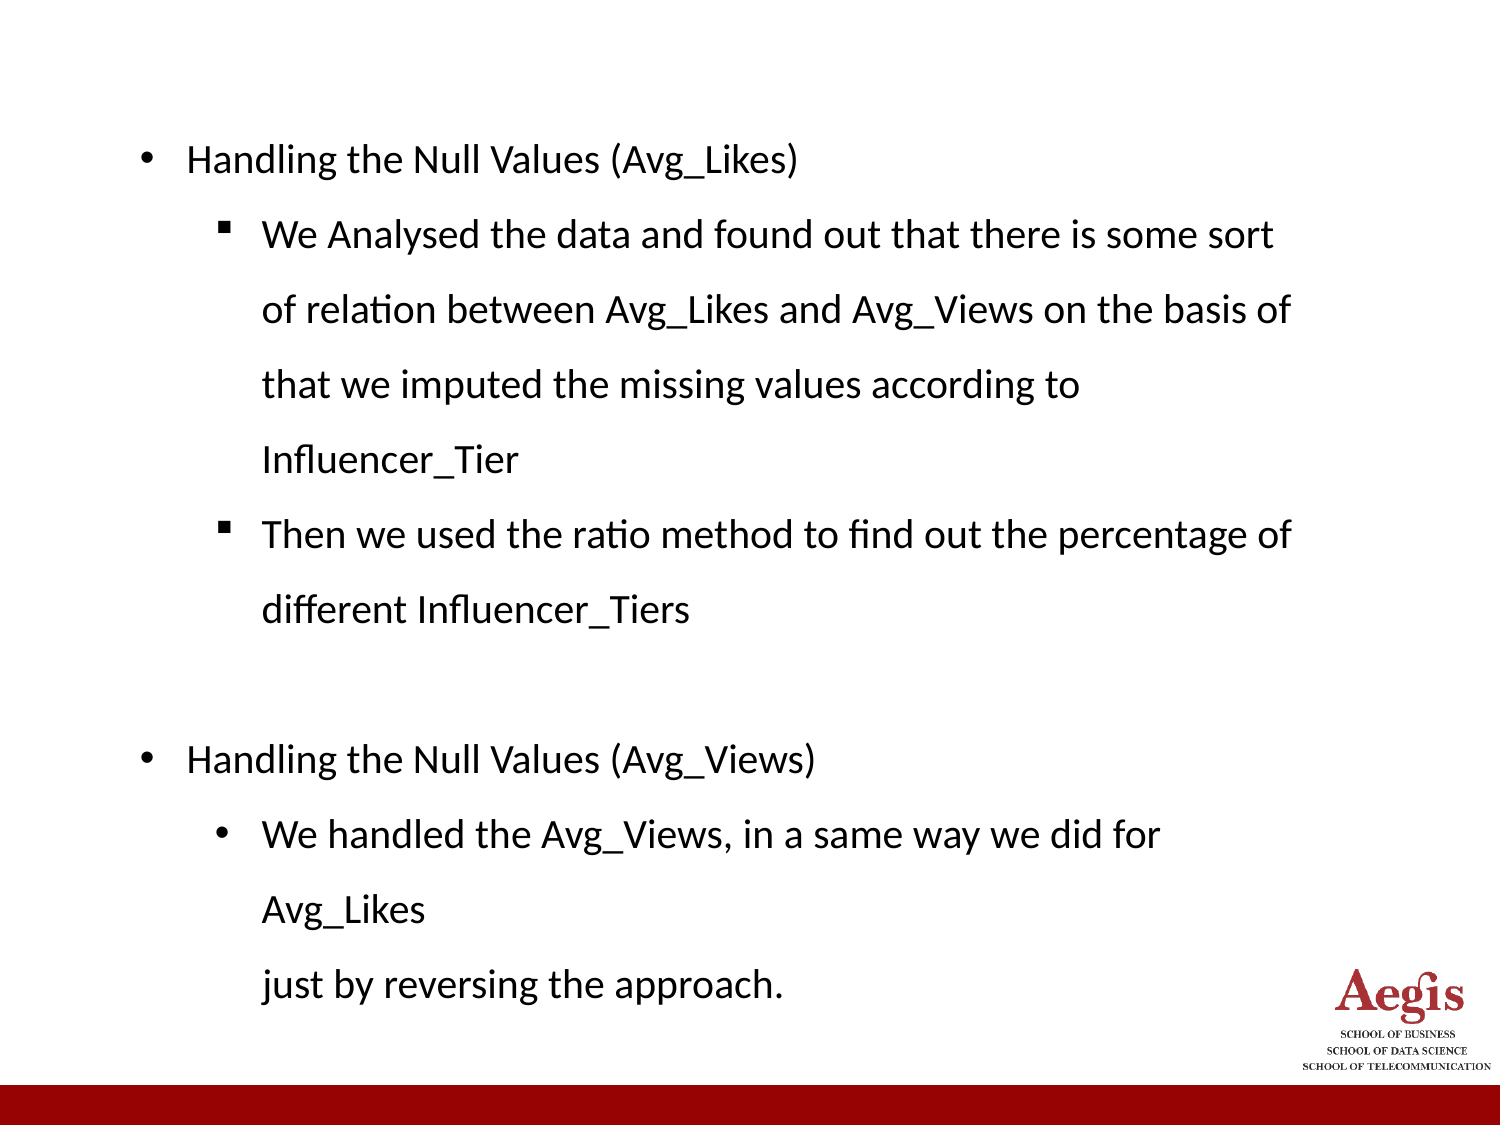

Handling the Null Values (Avg_Likes)
We Analysed the data and found out that there is some sort of relation between Avg_Likes and Avg_Views on the basis of that we imputed the missing values according to Influencer_Tier
Then we used the ratio method to find out the percentage of different Influencer_Tiers

Handling the Null Values (Avg_Views)
We handled the Avg_Views, in a same way we did for Avg_Likes
     just by reversing the approach.